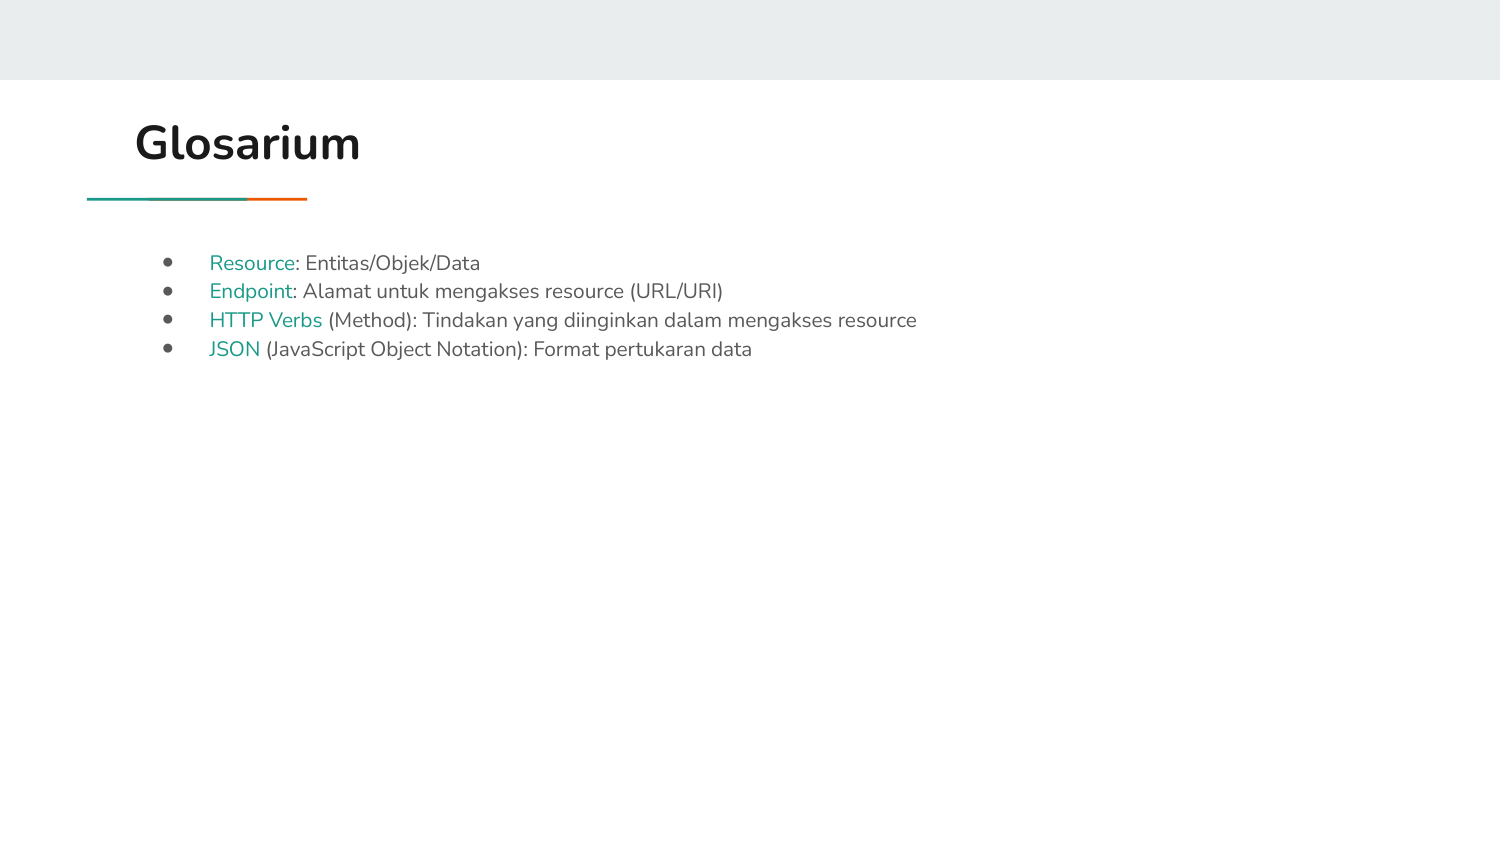

# Glosarium
Resource: Entitas/Objek/Data
Endpoint: Alamat untuk mengakses resource (URL/URI)
HTTP Verbs (Method): Tindakan yang diinginkan dalam mengakses resource
JSON (JavaScript Object Notation): Format pertukaran data